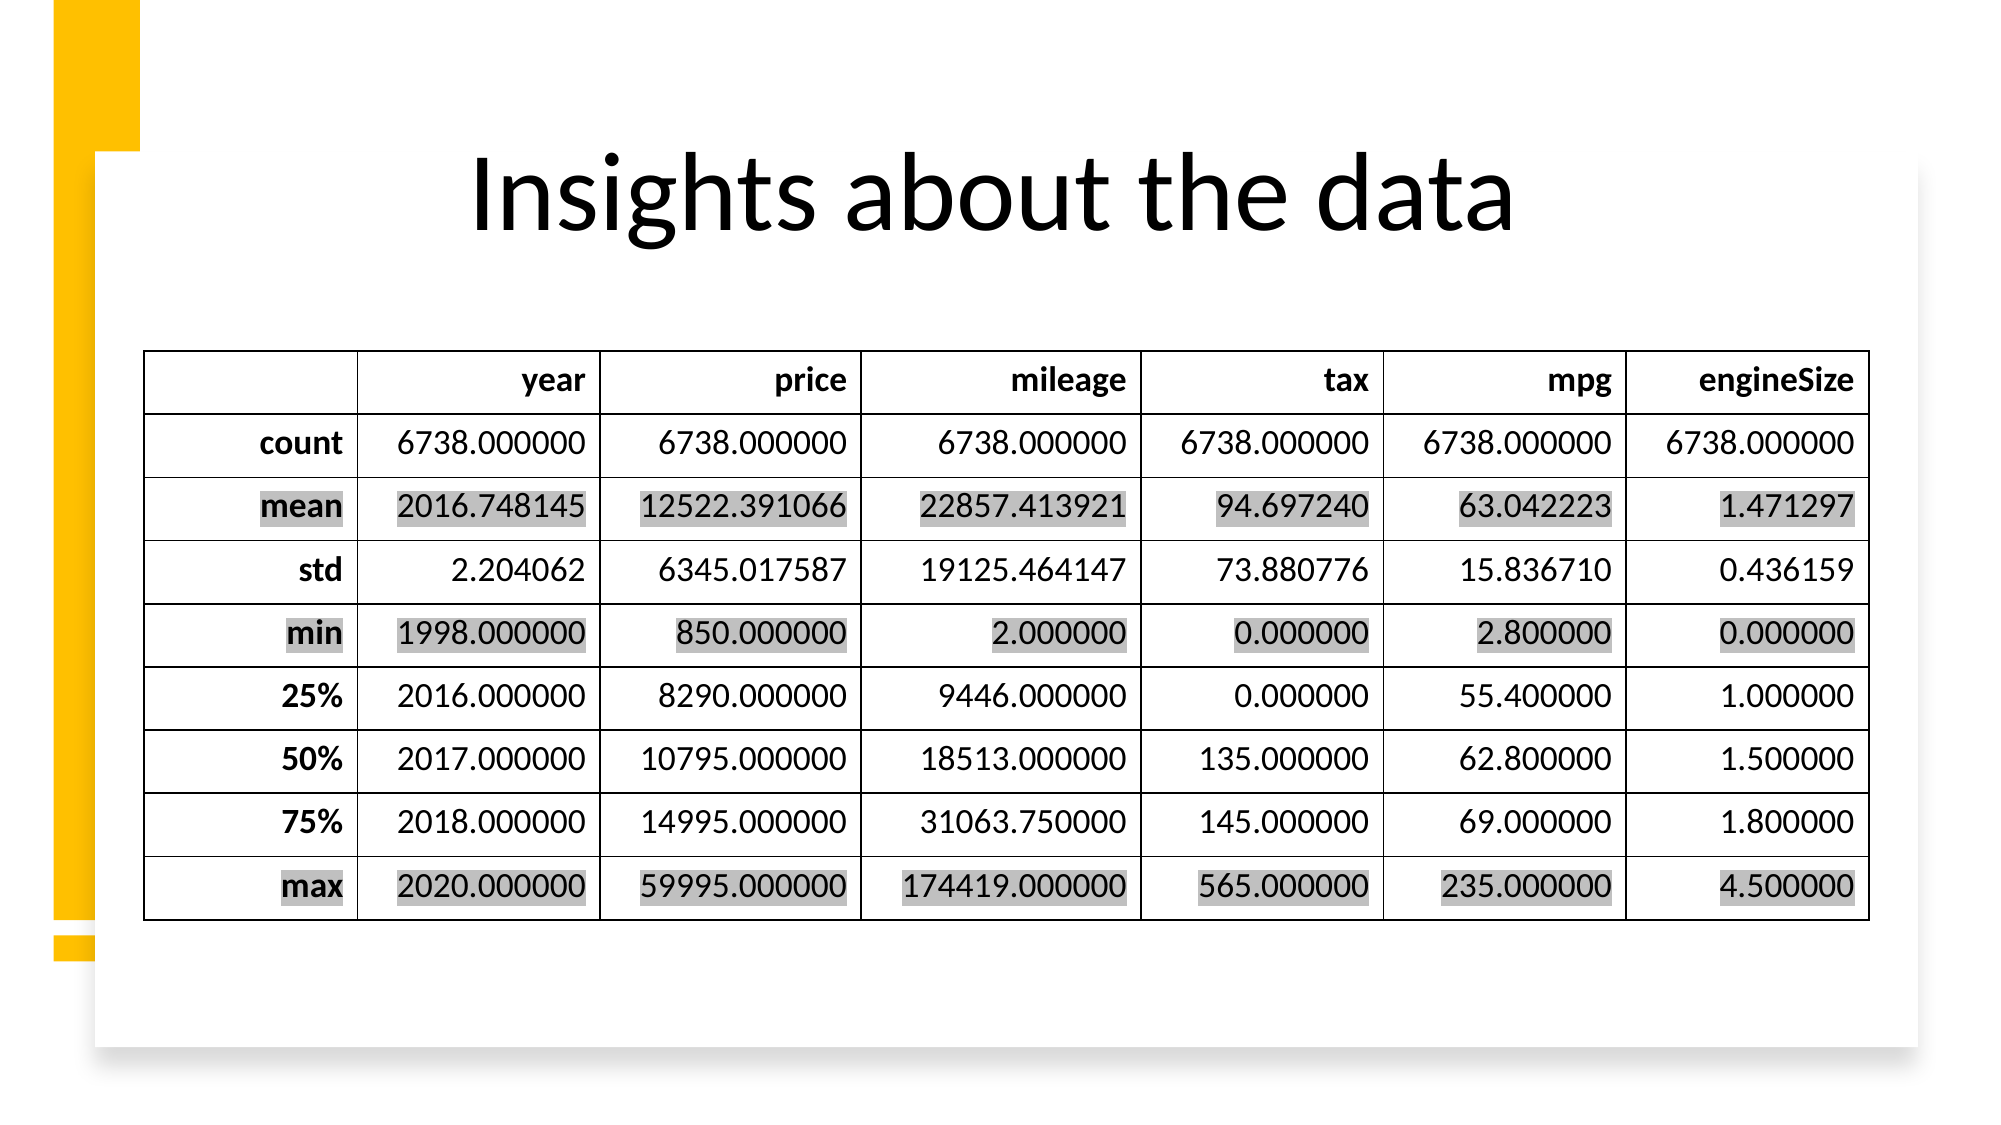

# Insights about the data

|  | year | price | mileage | tax | mpg | engineSize |
| --- | --- | --- | --- | --- | --- | --- |
| count | 6738.000000 | 6738.000000 | 6738.000000 | 6738.000000 | 6738.000000 | 6738.000000 |
| mean | 2016.748145 | 12522.391066 | 22857.413921 | 94.697240 | 63.042223 | 1.471297 |
| std | 2.204062 | 6345.017587 | 19125.464147 | 73.880776 | 15.836710 | 0.436159 |
| min | 1998.000000 | 850.000000 | 2.000000 | 0.000000 | 2.800000 | 0.000000 |
| 25% | 2016.000000 | 8290.000000 | 9446.000000 | 0.000000 | 55.400000 | 1.000000 |
| 50% | 2017.000000 | 10795.000000 | 18513.000000 | 135.000000 | 62.800000 | 1.500000 |
| 75% | 2018.000000 | 14995.000000 | 31063.750000 | 145.000000 | 69.000000 | 1.800000 |
| max | 2020.000000 | 59995.000000 | 174419.000000 | 565.000000 | 235.000000 | 4.500000 |